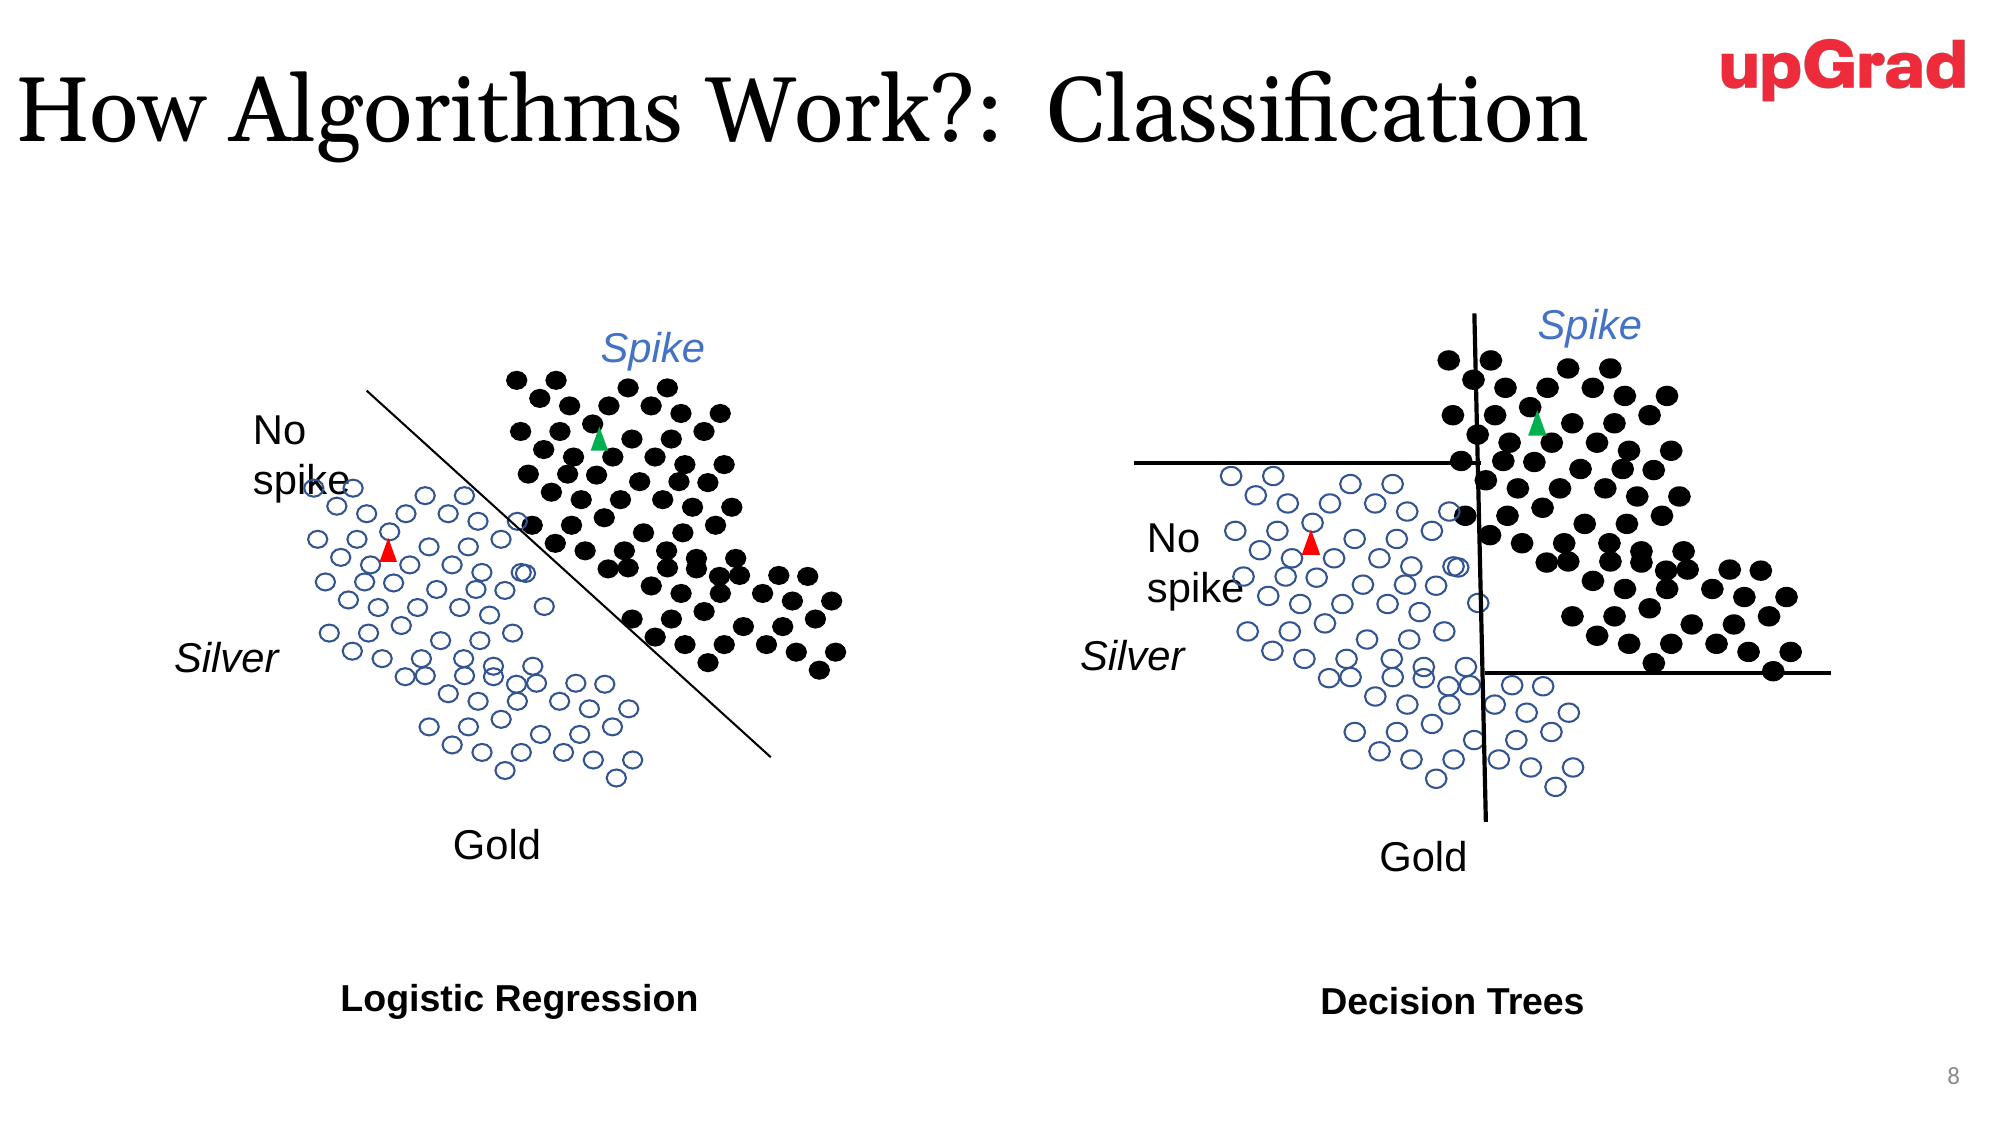

# How Algorithms Work?:  Classification

Spike

No spike
Silver
Gold
Spike

No spike

Silver
Gold

Logistic Regression
Decision Trees
8